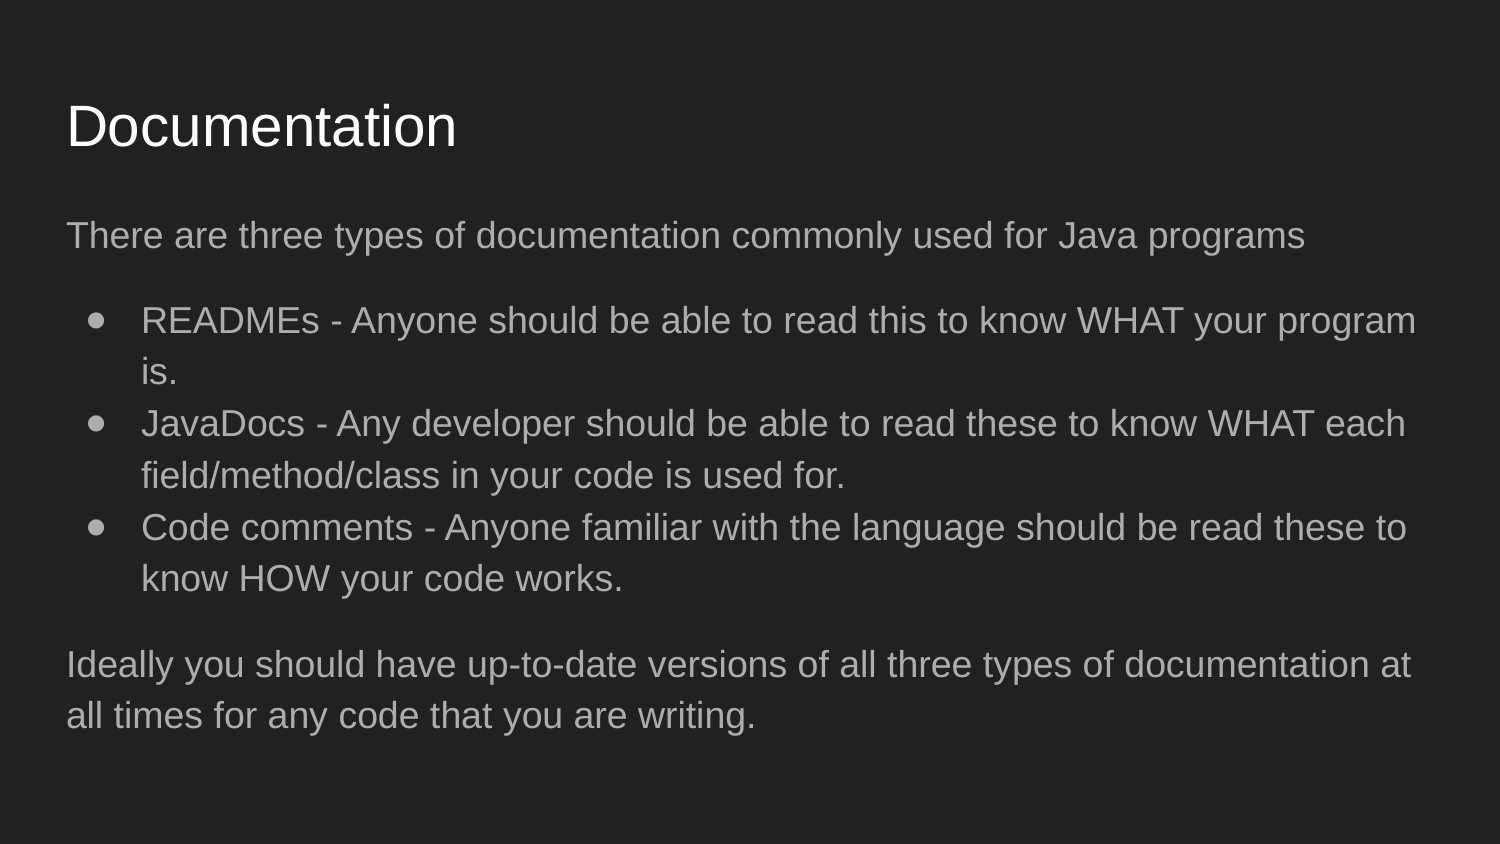

# Documentation
There are three types of documentation commonly used for Java programs
READMEs - Anyone should be able to read this to know WHAT your program is.
JavaDocs - Any developer should be able to read these to know WHAT each field/method/class in your code is used for.
Code comments - Anyone familiar with the language should be read these to know HOW your code works.
Ideally you should have up-to-date versions of all three types of documentation at all times for any code that you are writing.